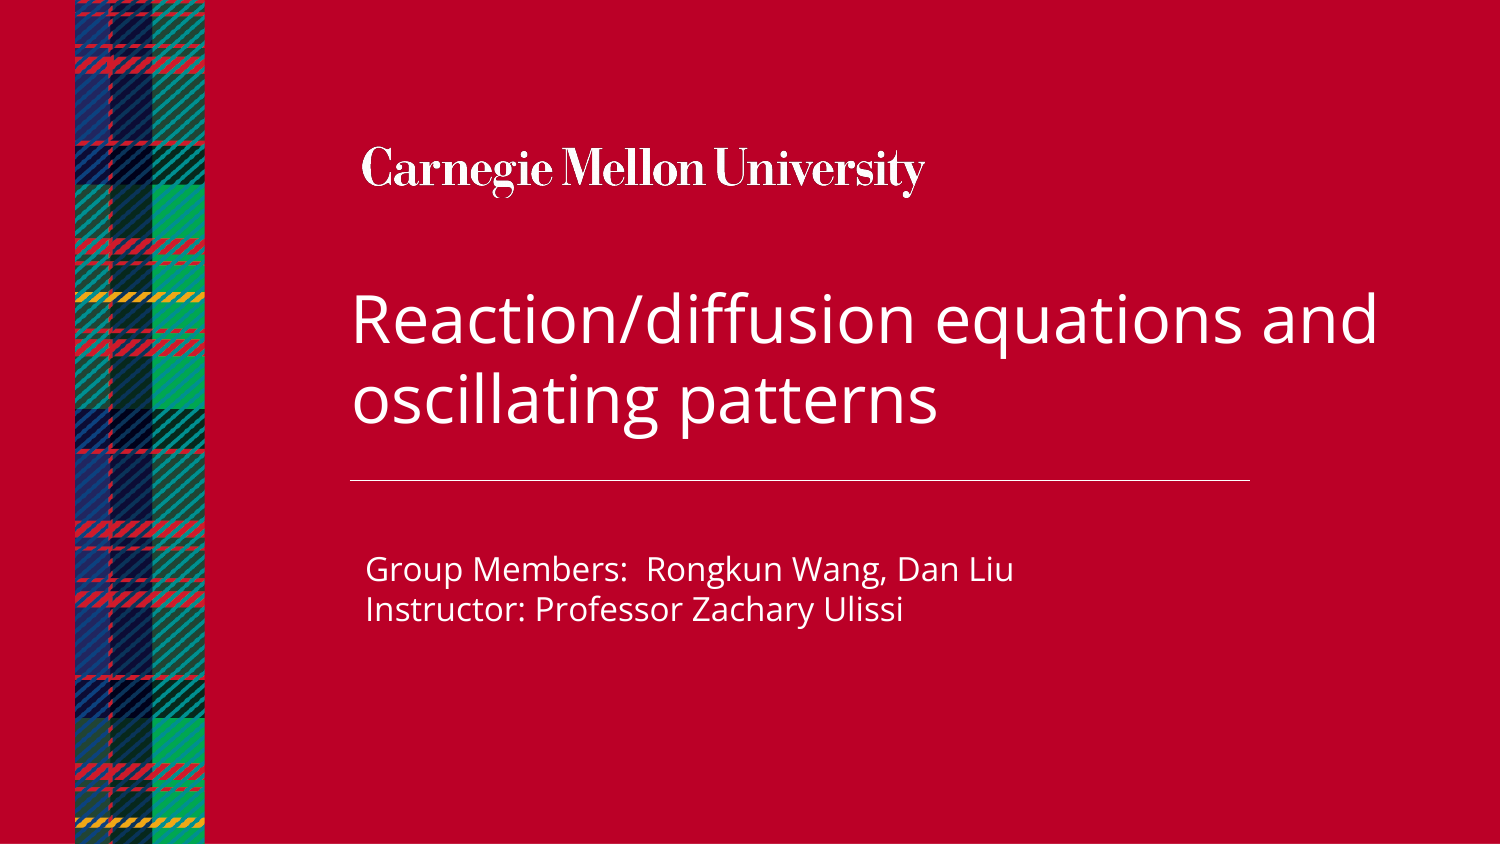

Reaction/diffusion equations and oscillating patterns
Group Members:  Rongkun Wang, Dan Liu
Instructor: Professor Zachary Ulissi